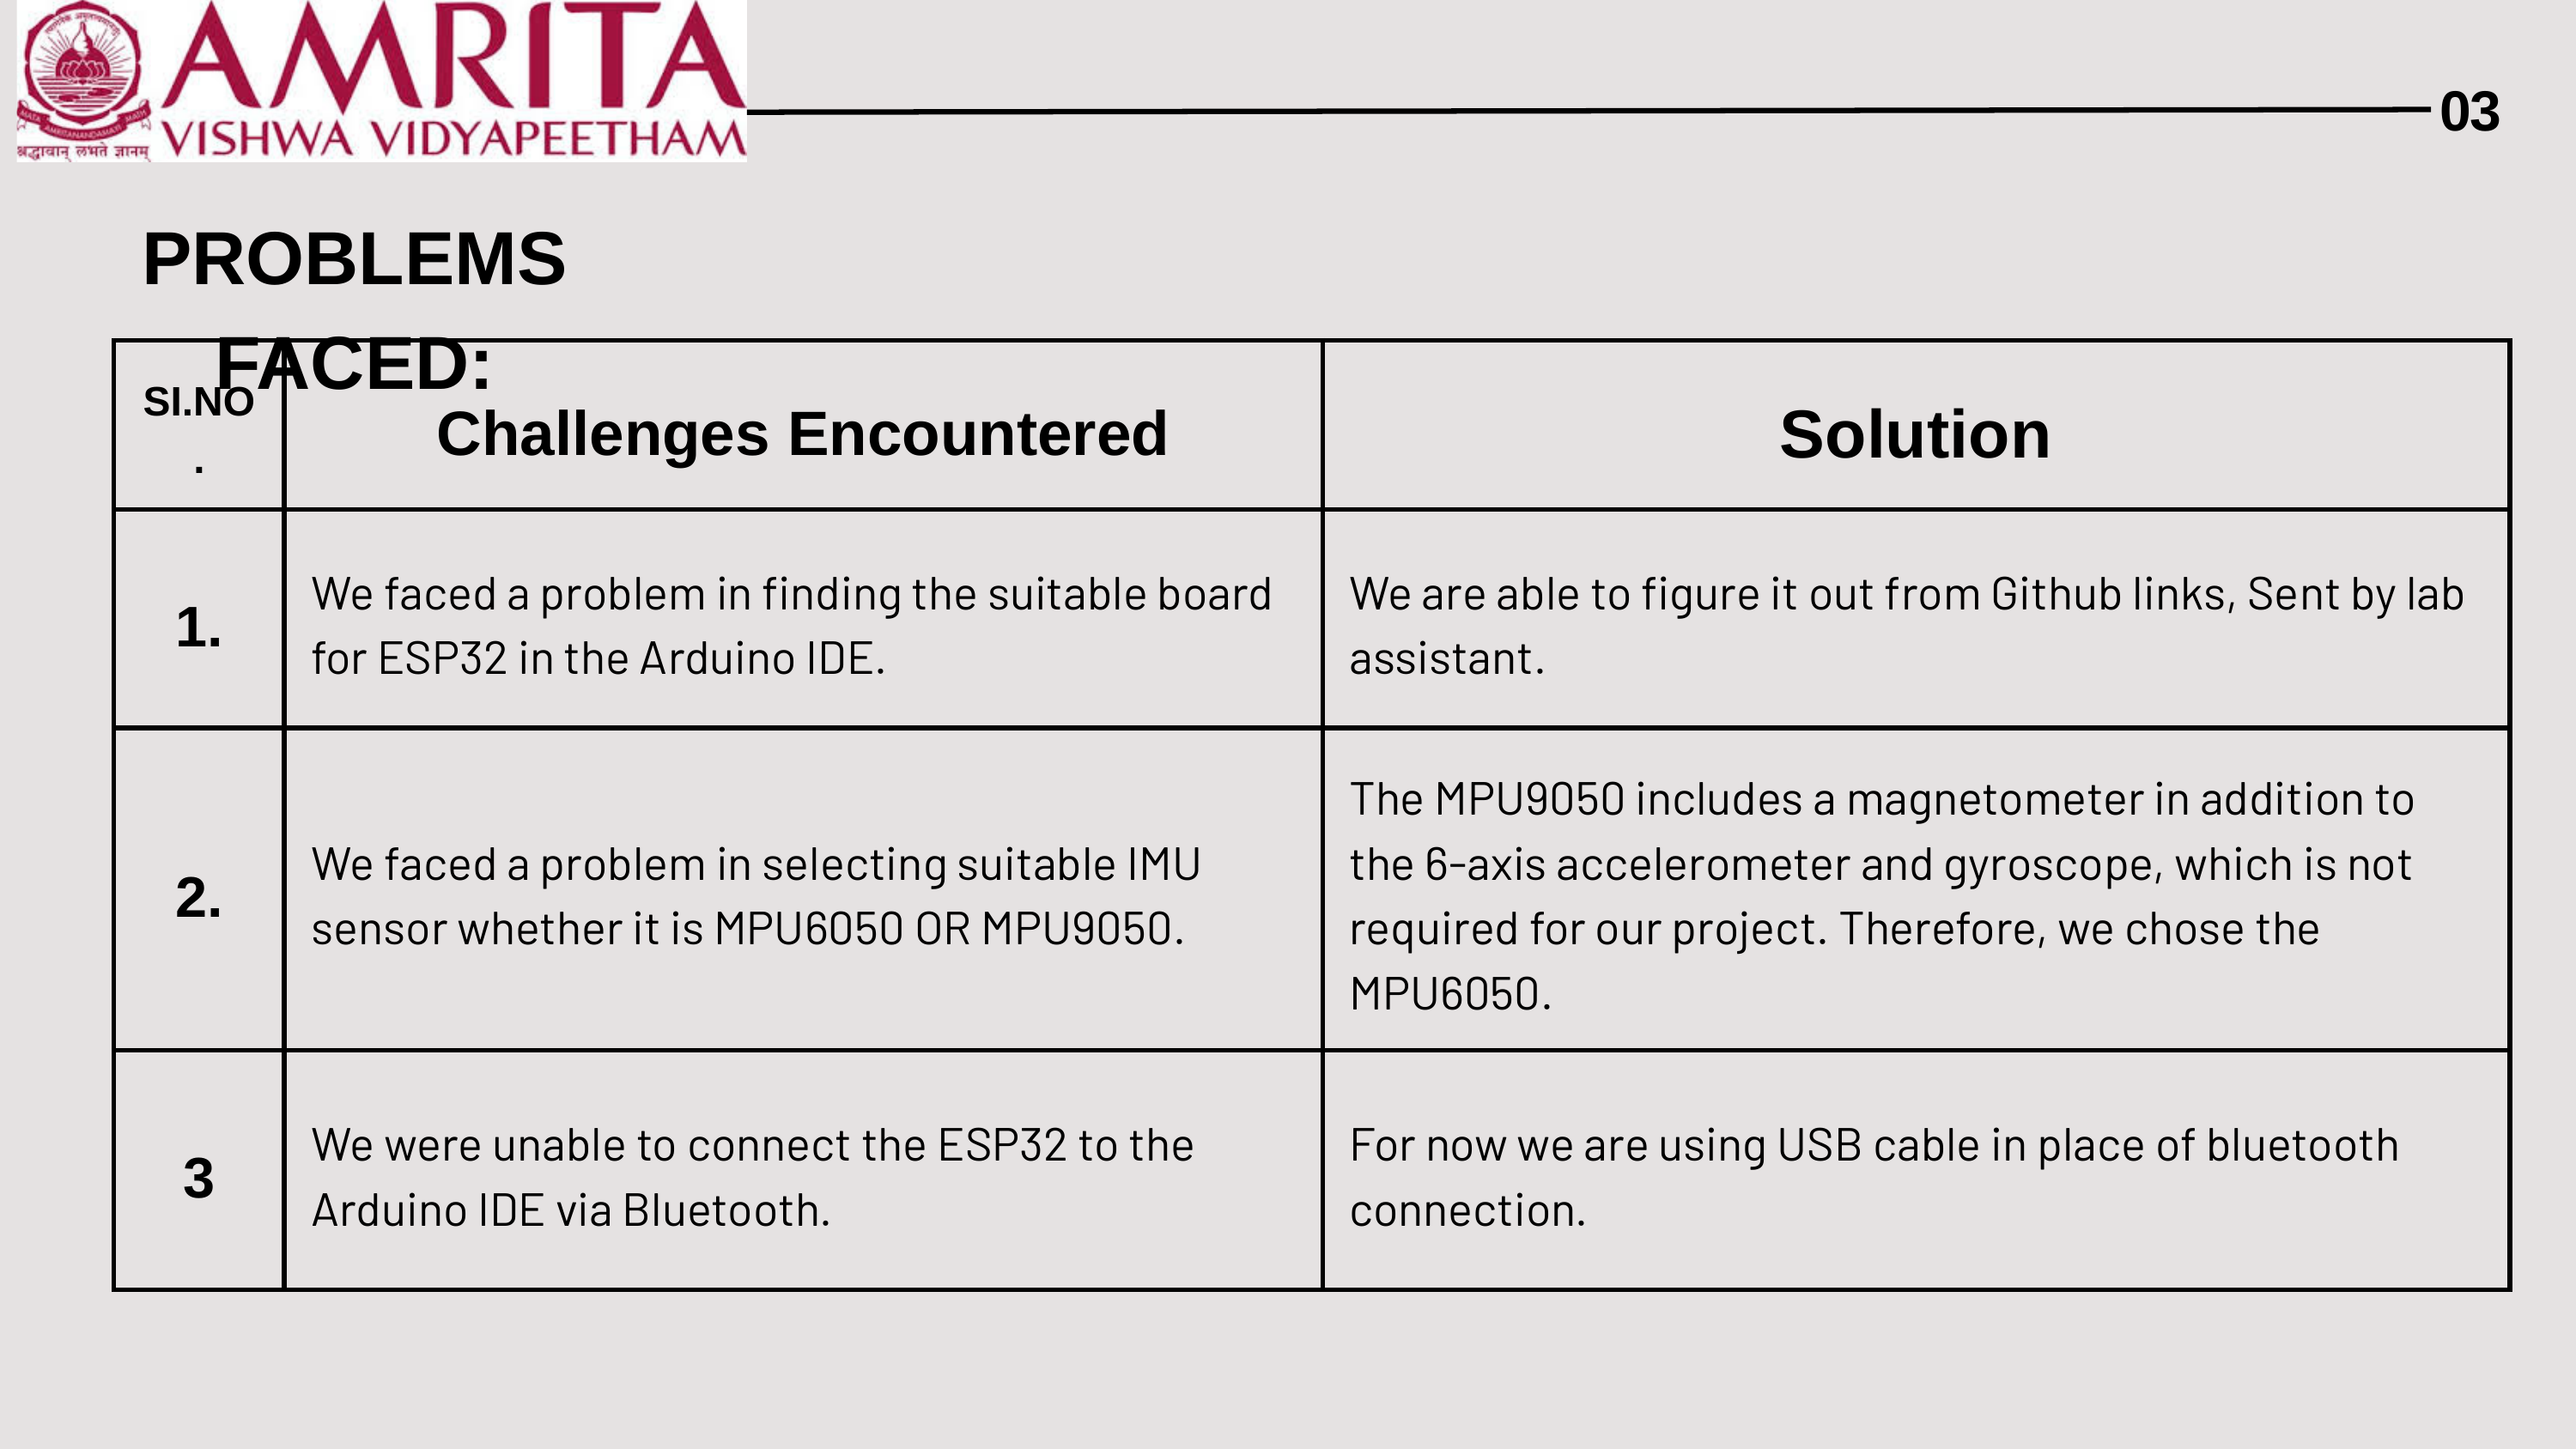

03

PROBLEMS FACED:
| SI.NO. | Challenges Encountered | Solution |
| --- | --- | --- |
| 1. | We faced a problem in finding the suitable board for ESP32 in the Arduino IDE. | We are able to figure it out from Github links, Sent by lab assistant. |
| 2. | We faced a problem in selecting suitable IMU sensor whether it is MPU6050 OR MPU9050. | The MPU9050 includes a magnetometer in addition to the 6-axis accelerometer and gyroscope, which is not required for our project. Therefore, we chose the MPU6050. |
| 3 | We were unable to connect the ESP32 to the Arduino IDE via Bluetooth. | For now we are using USB cable in place of bluetooth connection. |